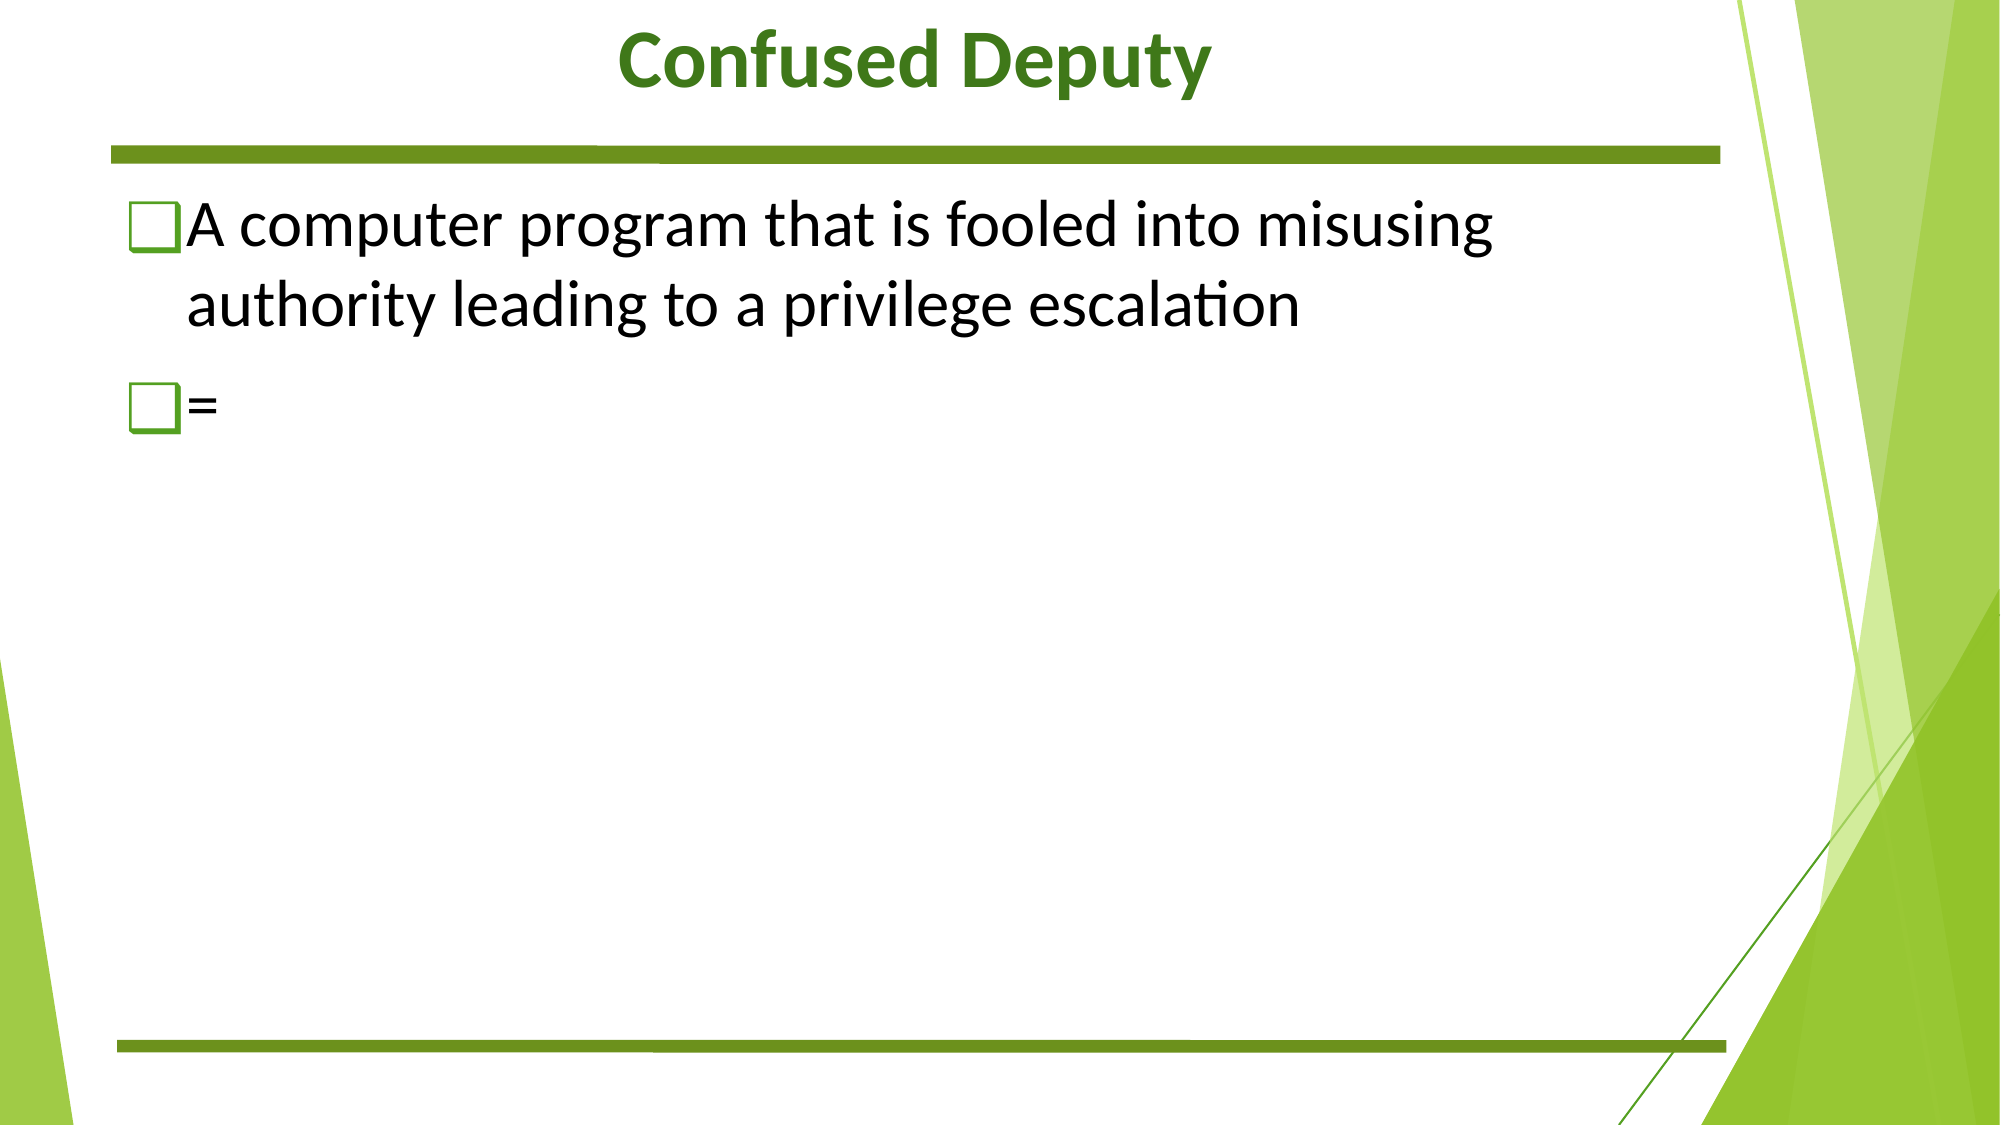

# Confused Deputy
A computer program that is fooled into misusing authority leading to a privilege escalation
=